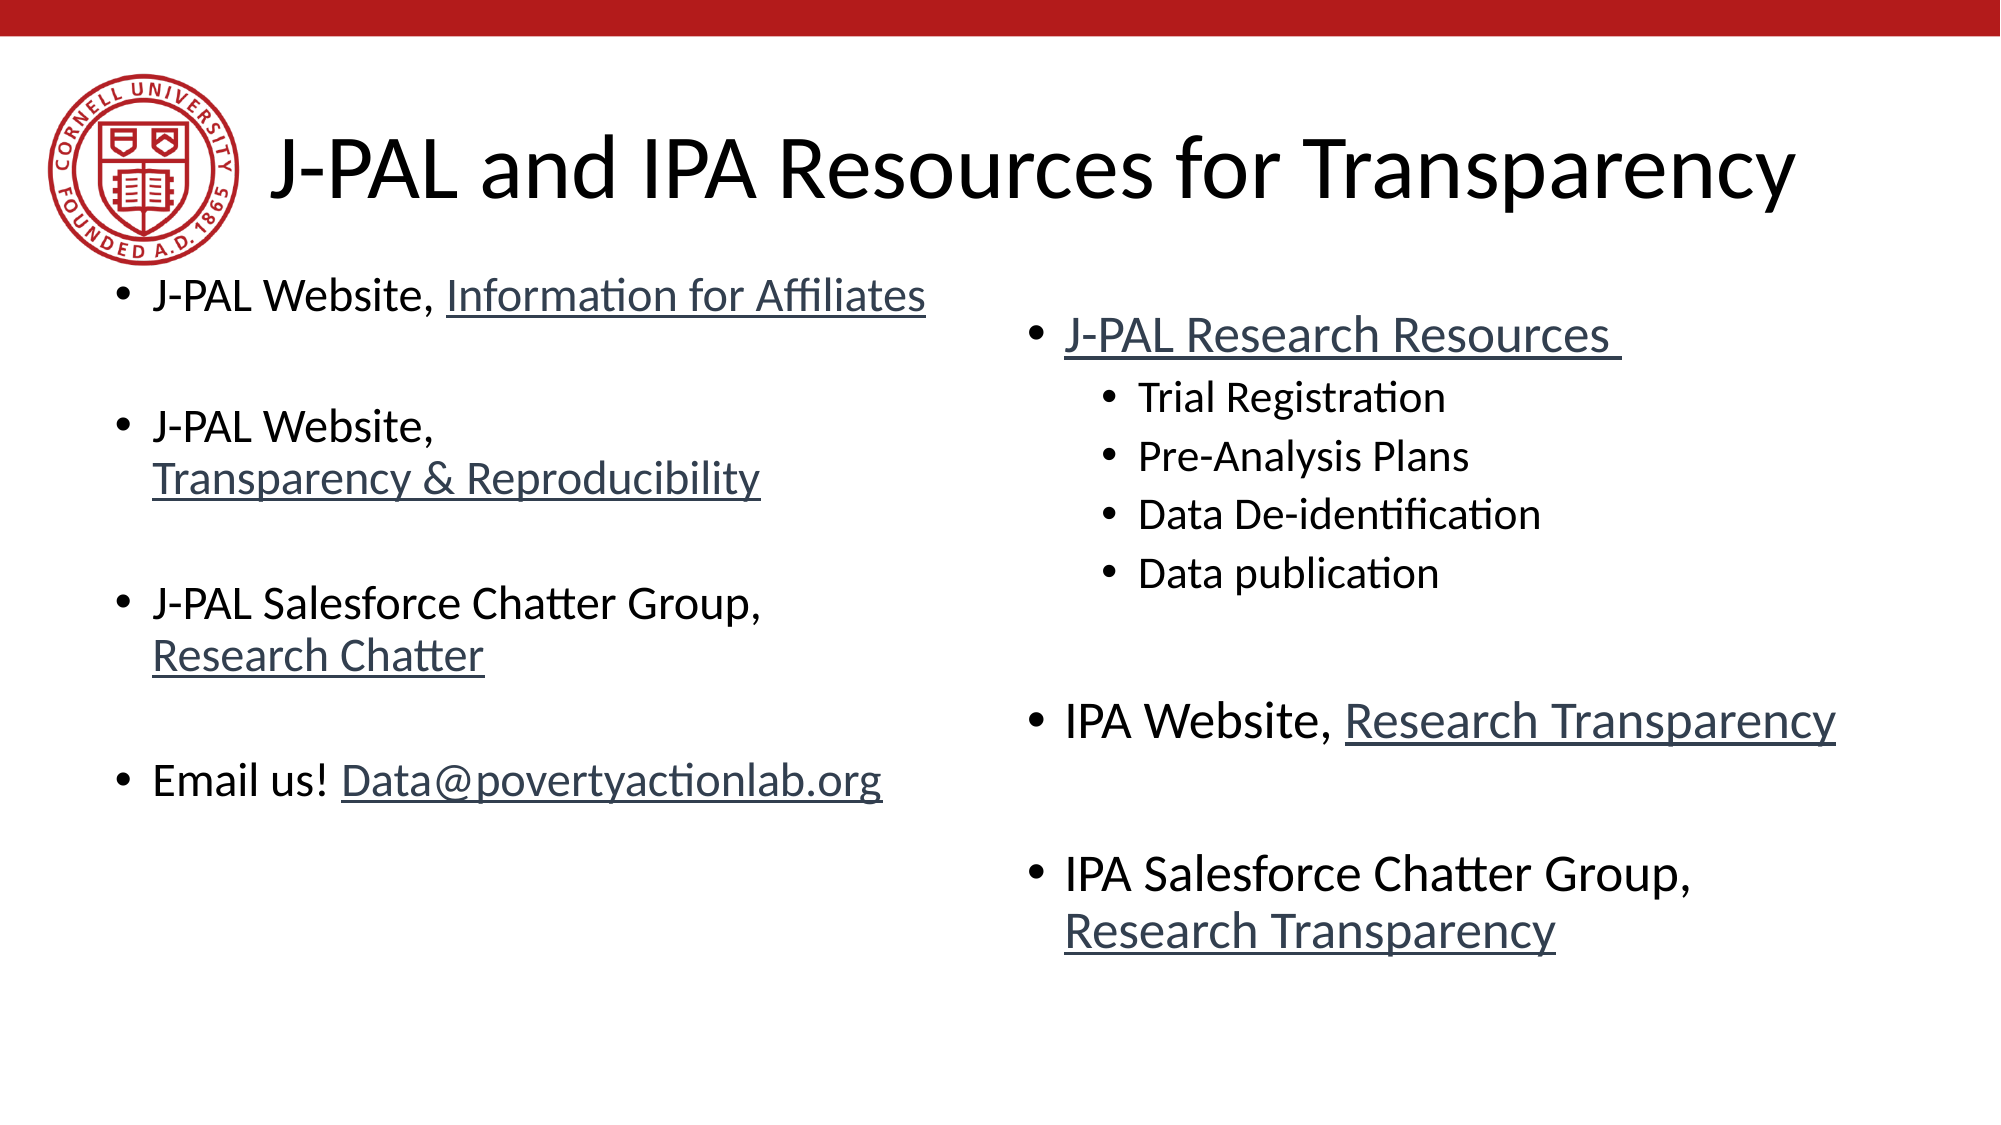

# J-PAL and IPA Resources for Transparency
J-PAL Website, Information for Affiliates
J-PAL Website, Transparency & Reproducibility
J-PAL Salesforce Chatter Group, Research Chatter
Email us! Data@povertyactionlab.org

J-PAL Research Resources
Trial Registration
Pre-Analysis Plans
Data De-identification
Data publication

IPA Website, Research Transparency

IPA Salesforce Chatter Group, Research Transparency